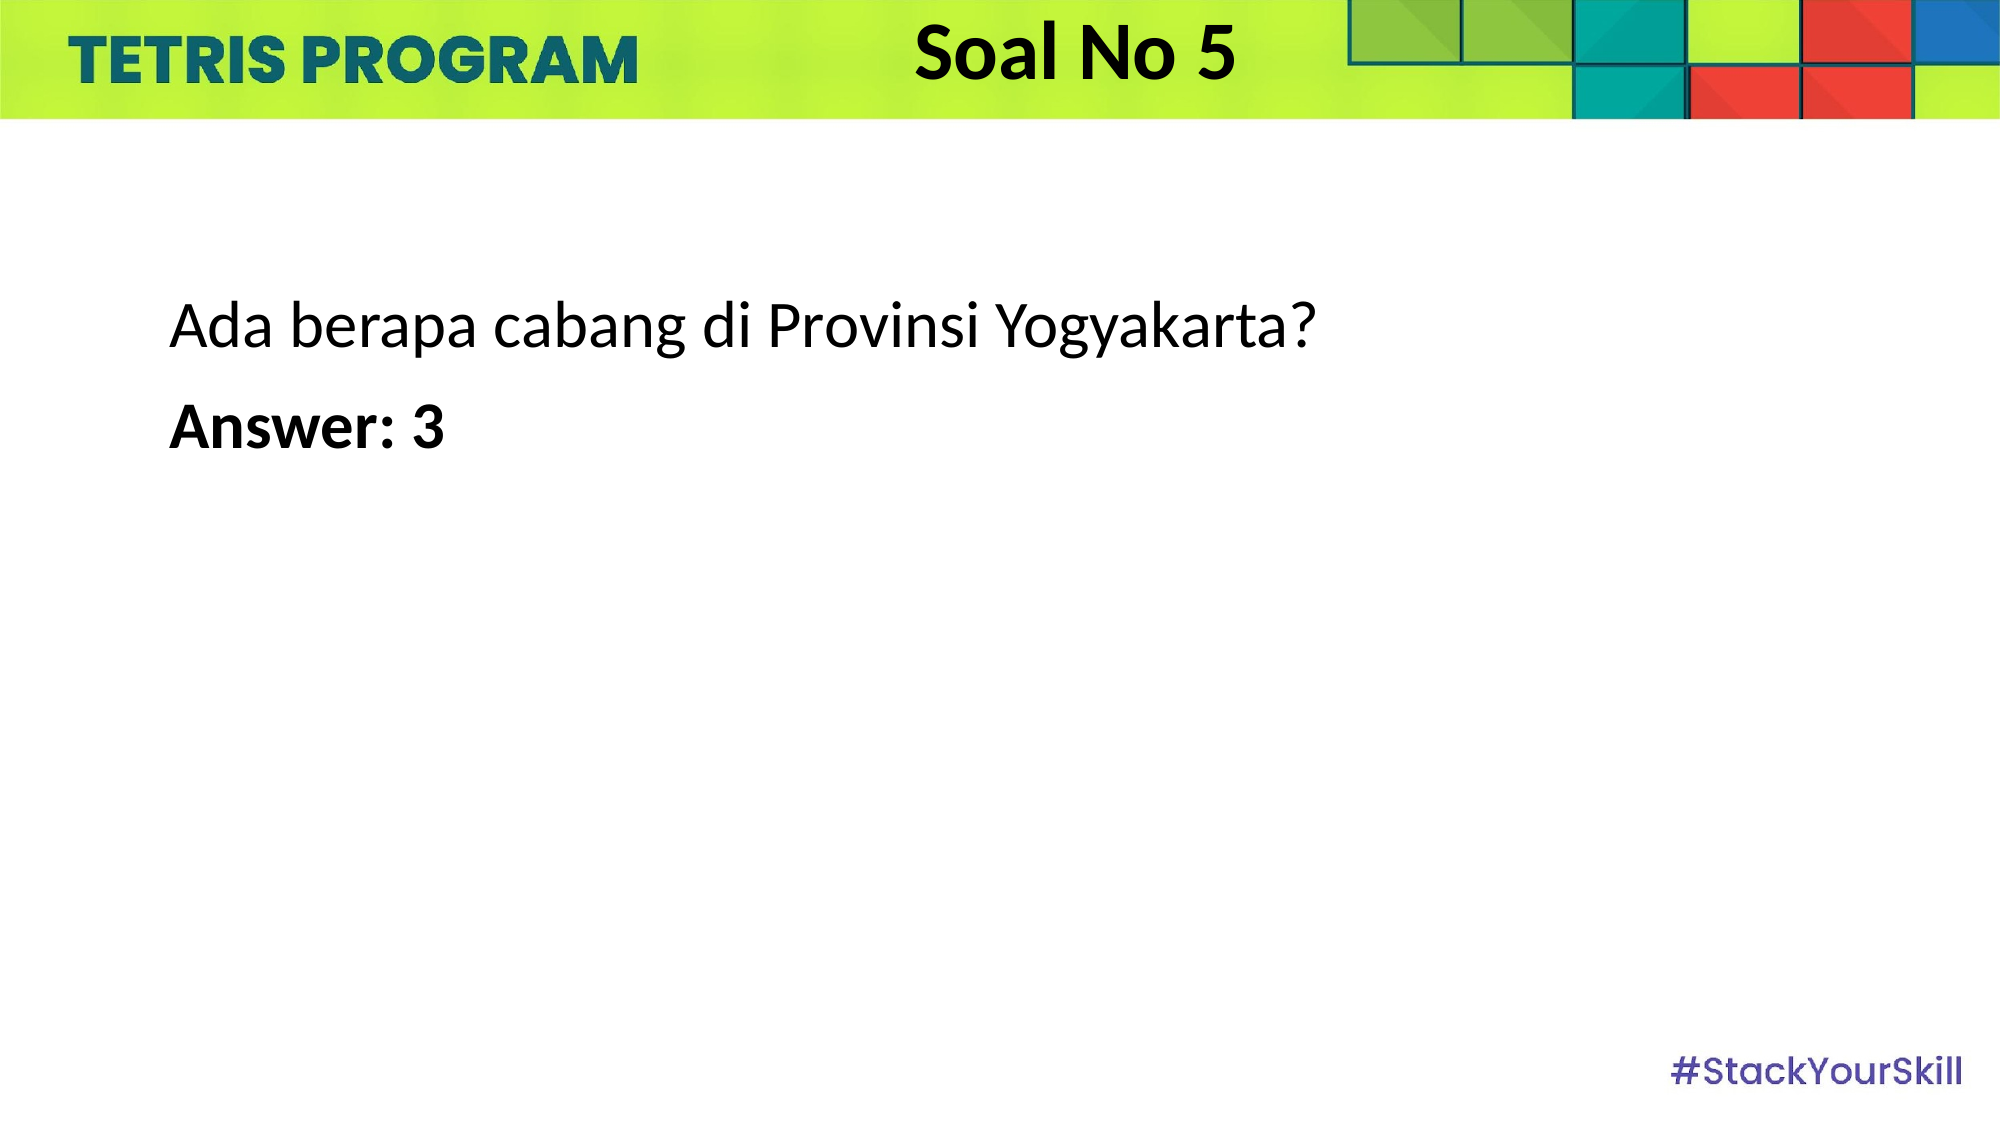

Soal No 5
Ada berapa cabang di Provinsi Yogyakarta?
Answer: 3